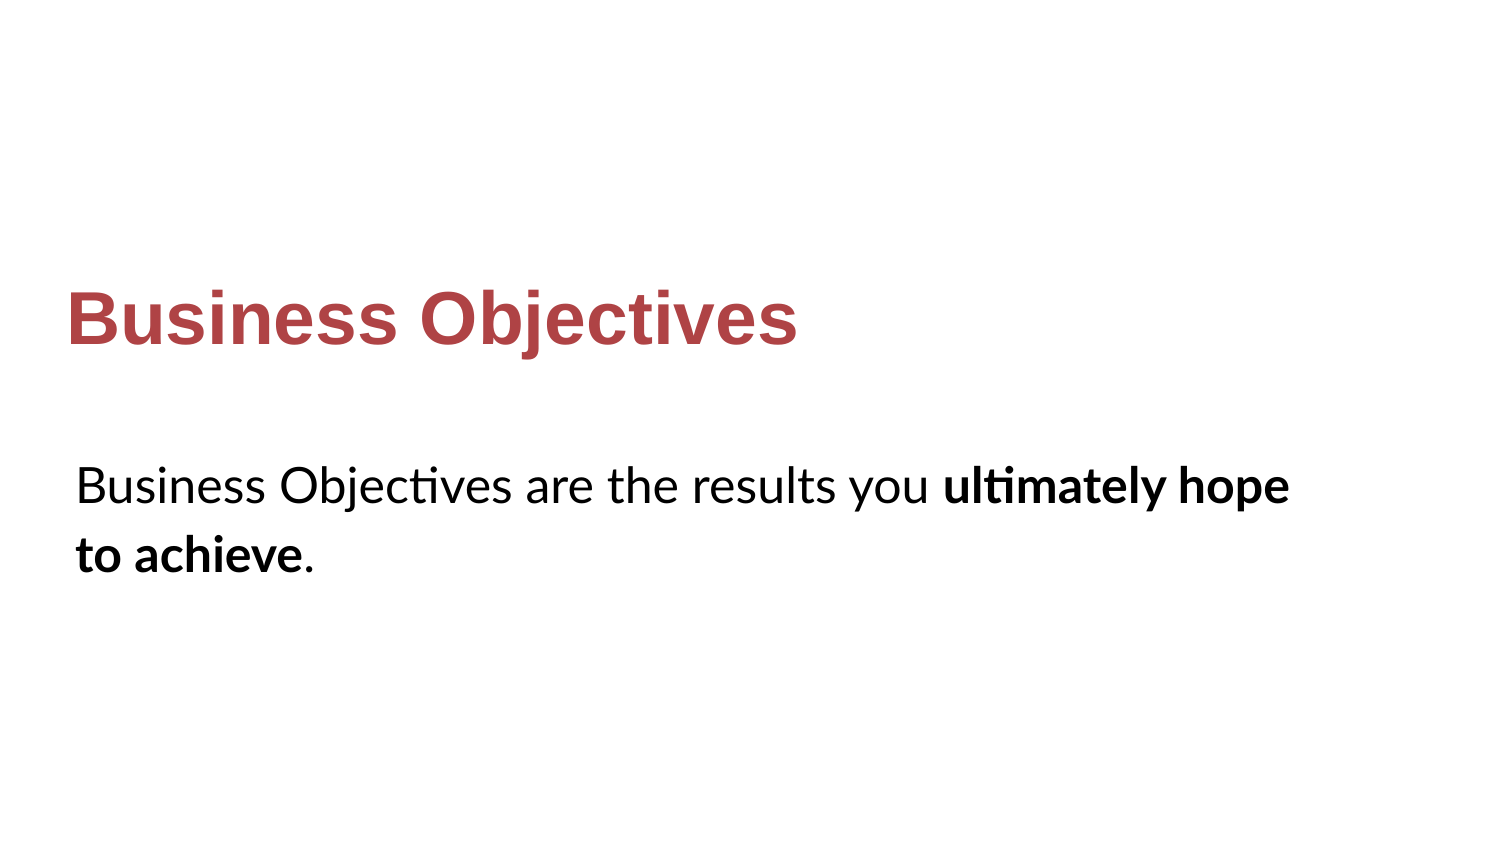

# Business Objectives
Business Objectives are the results you ultimately hope
to achieve.